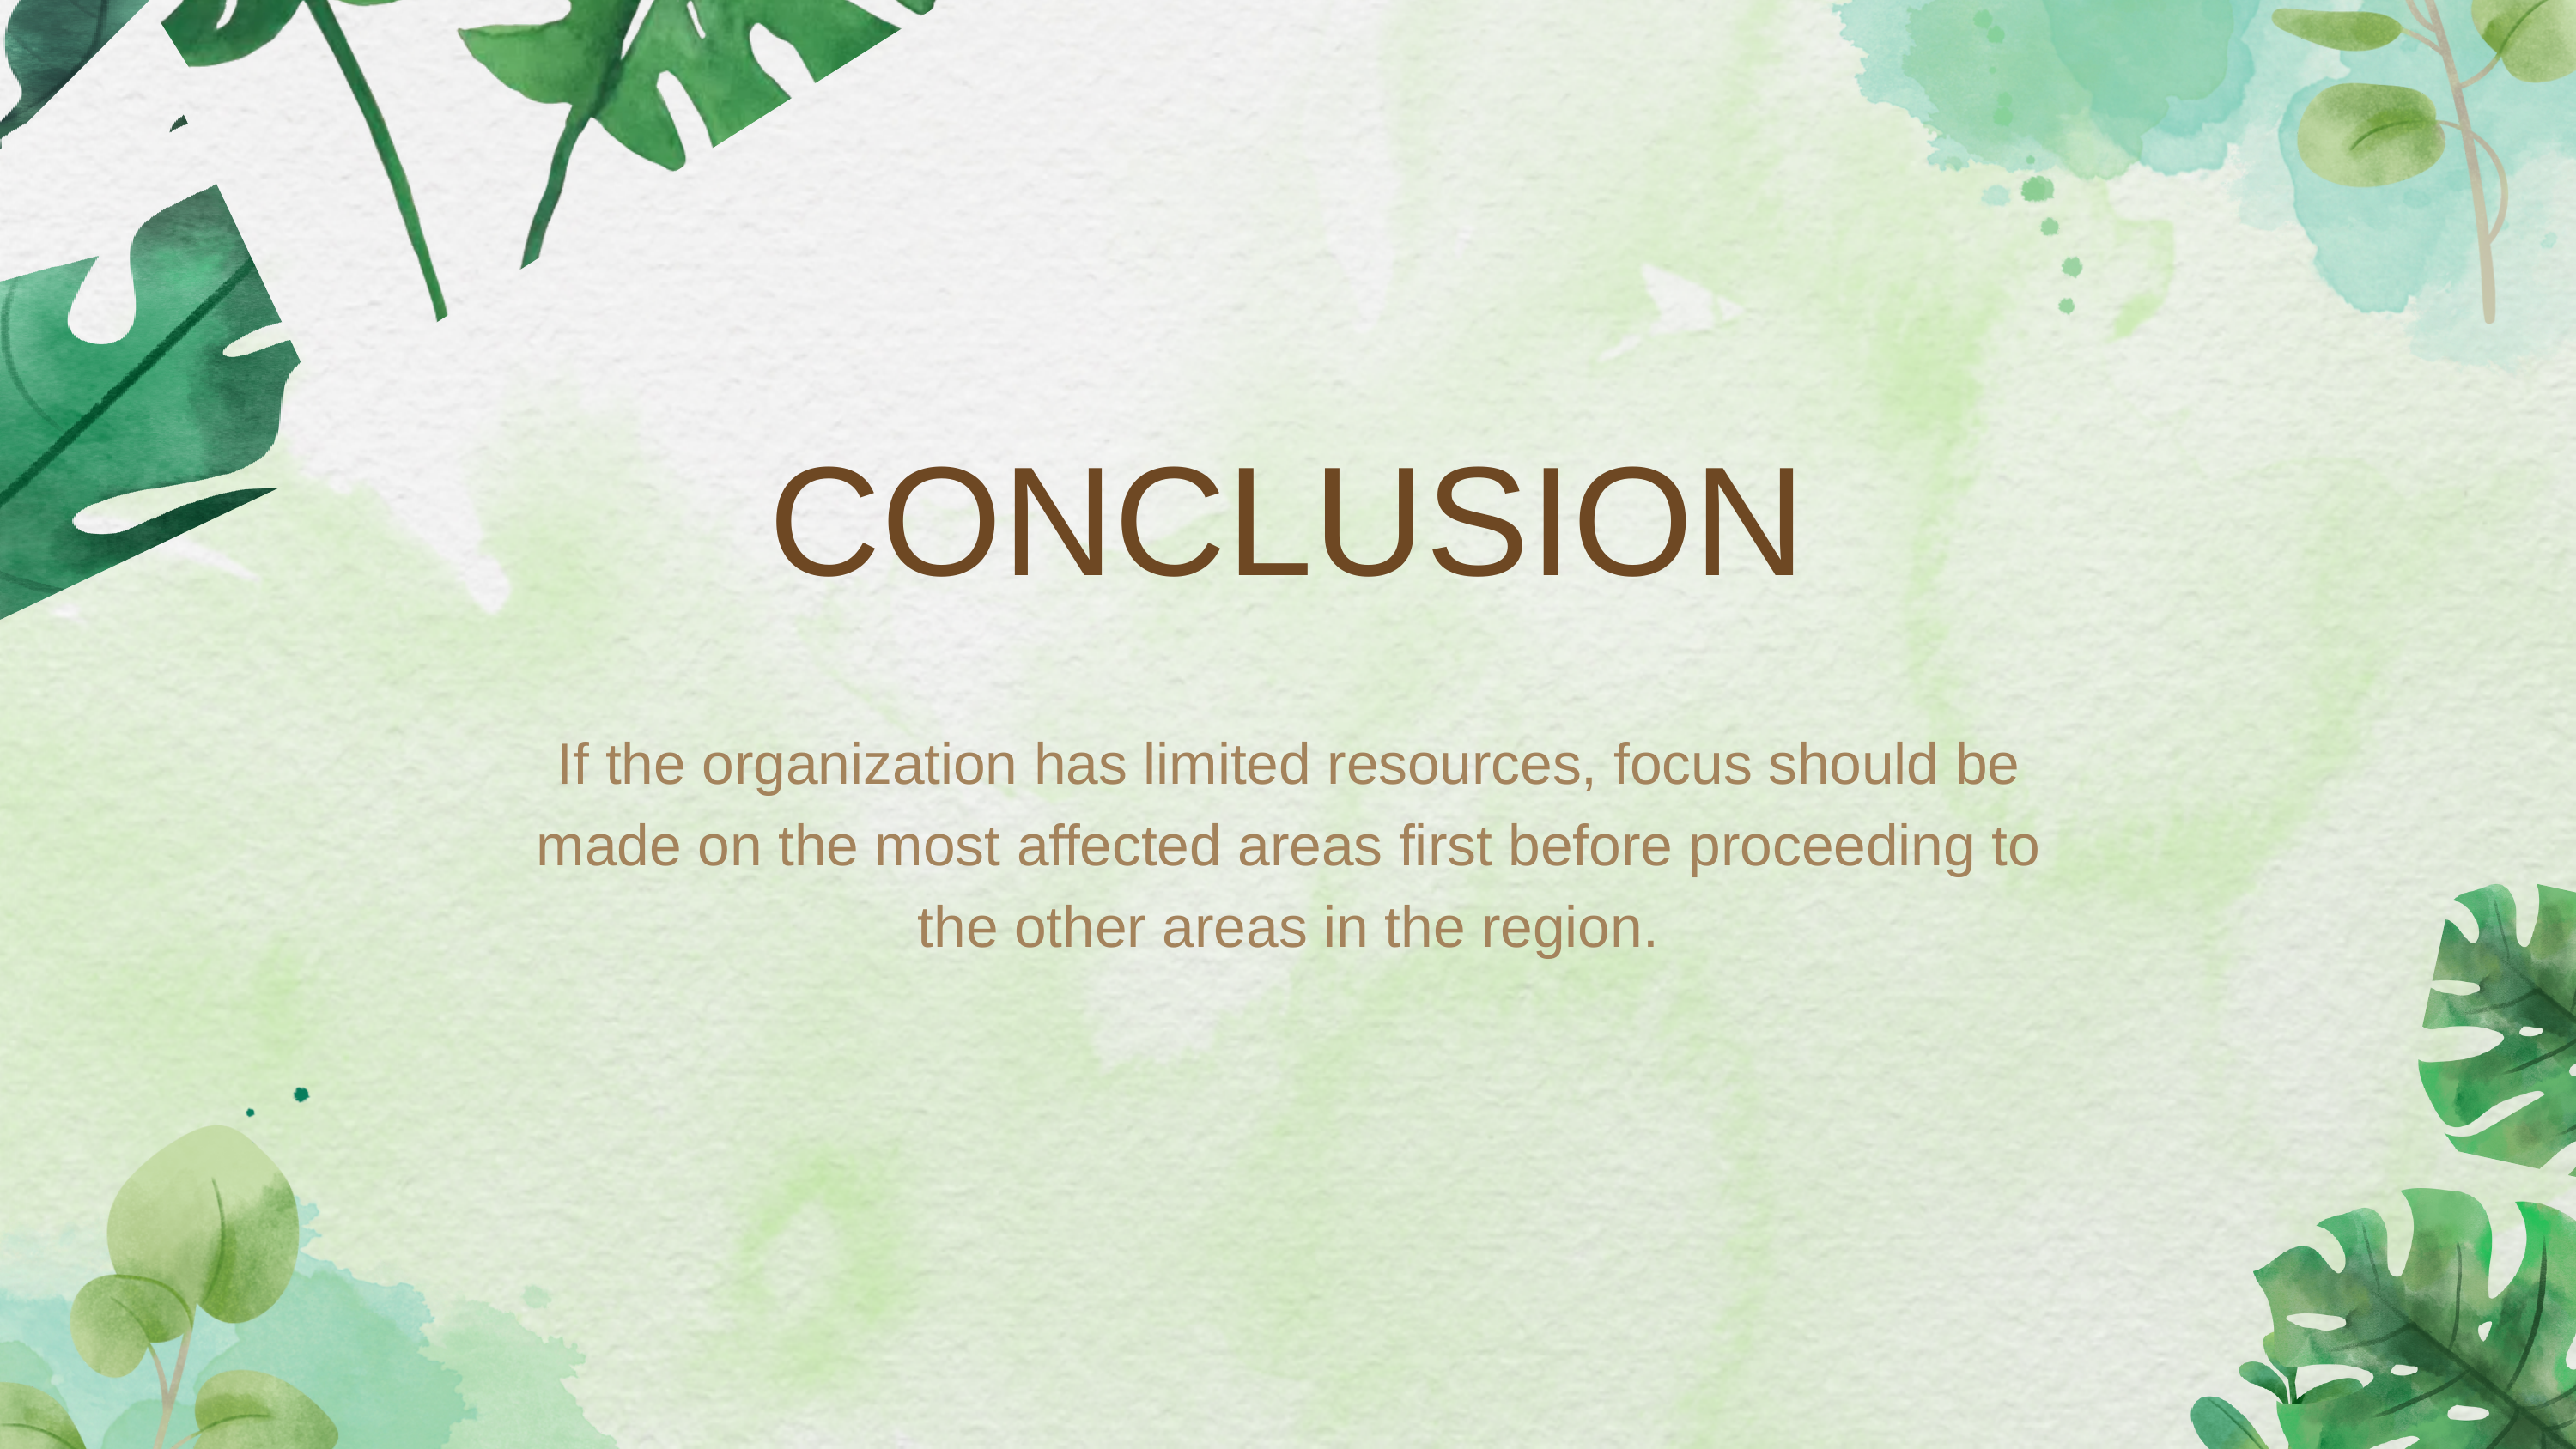

CONCLUSION

If the organization has limited resources, focus should be made on the most affected areas first before proceeding to the other areas in the region.